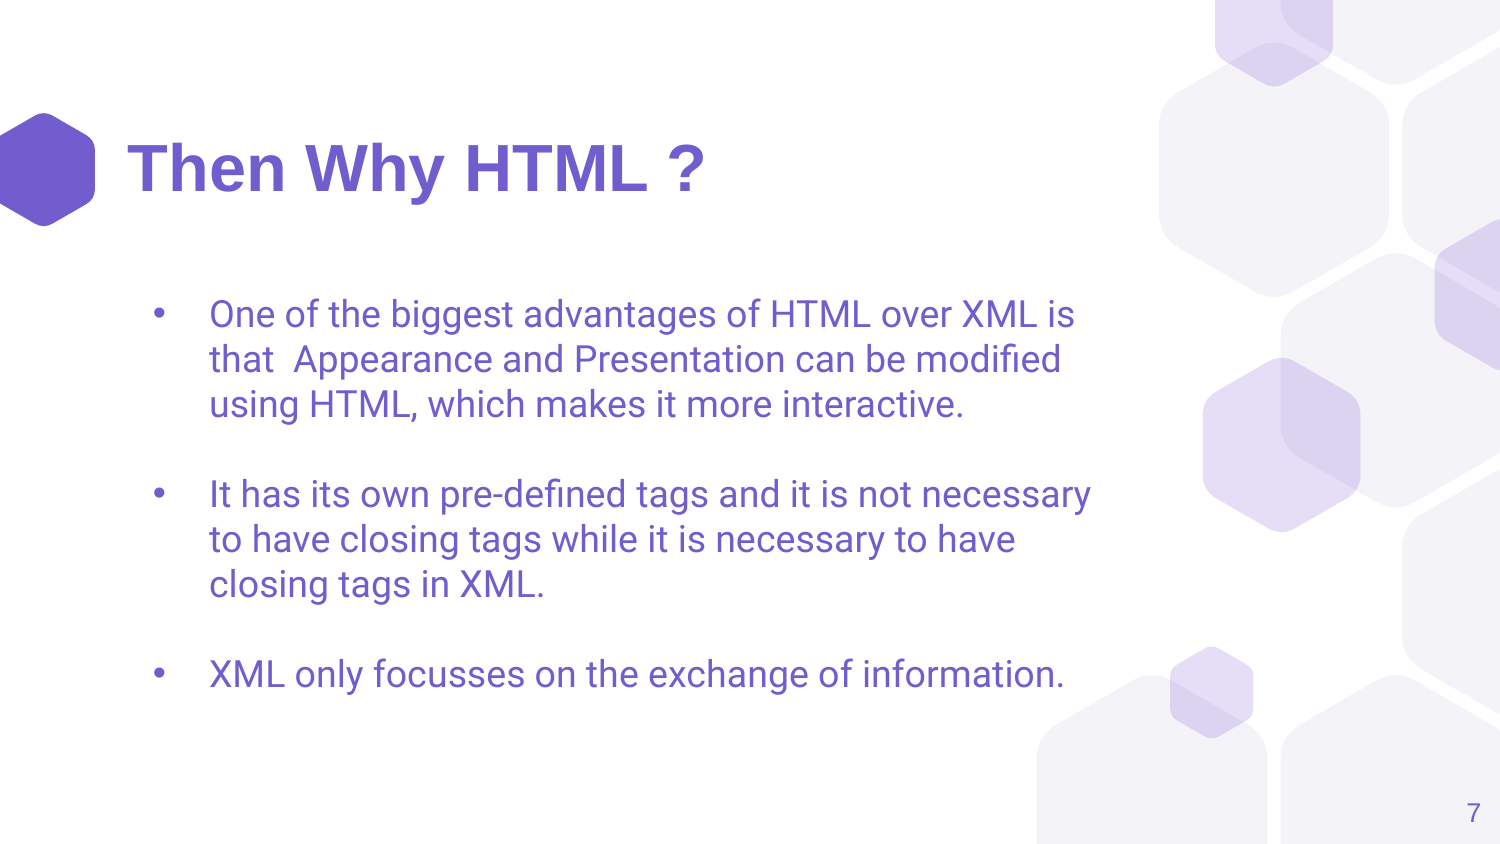

# Then Why HTML ?
One of the biggest advantages of HTML over XML is that  Appearance and Presentation can be modified using HTML, which makes it more interactive.

It has its own pre-defined tags and it is not necessary to have closing tags while it is necessary to have closing tags in XML.

XML only focusses on the exchange of information.
7